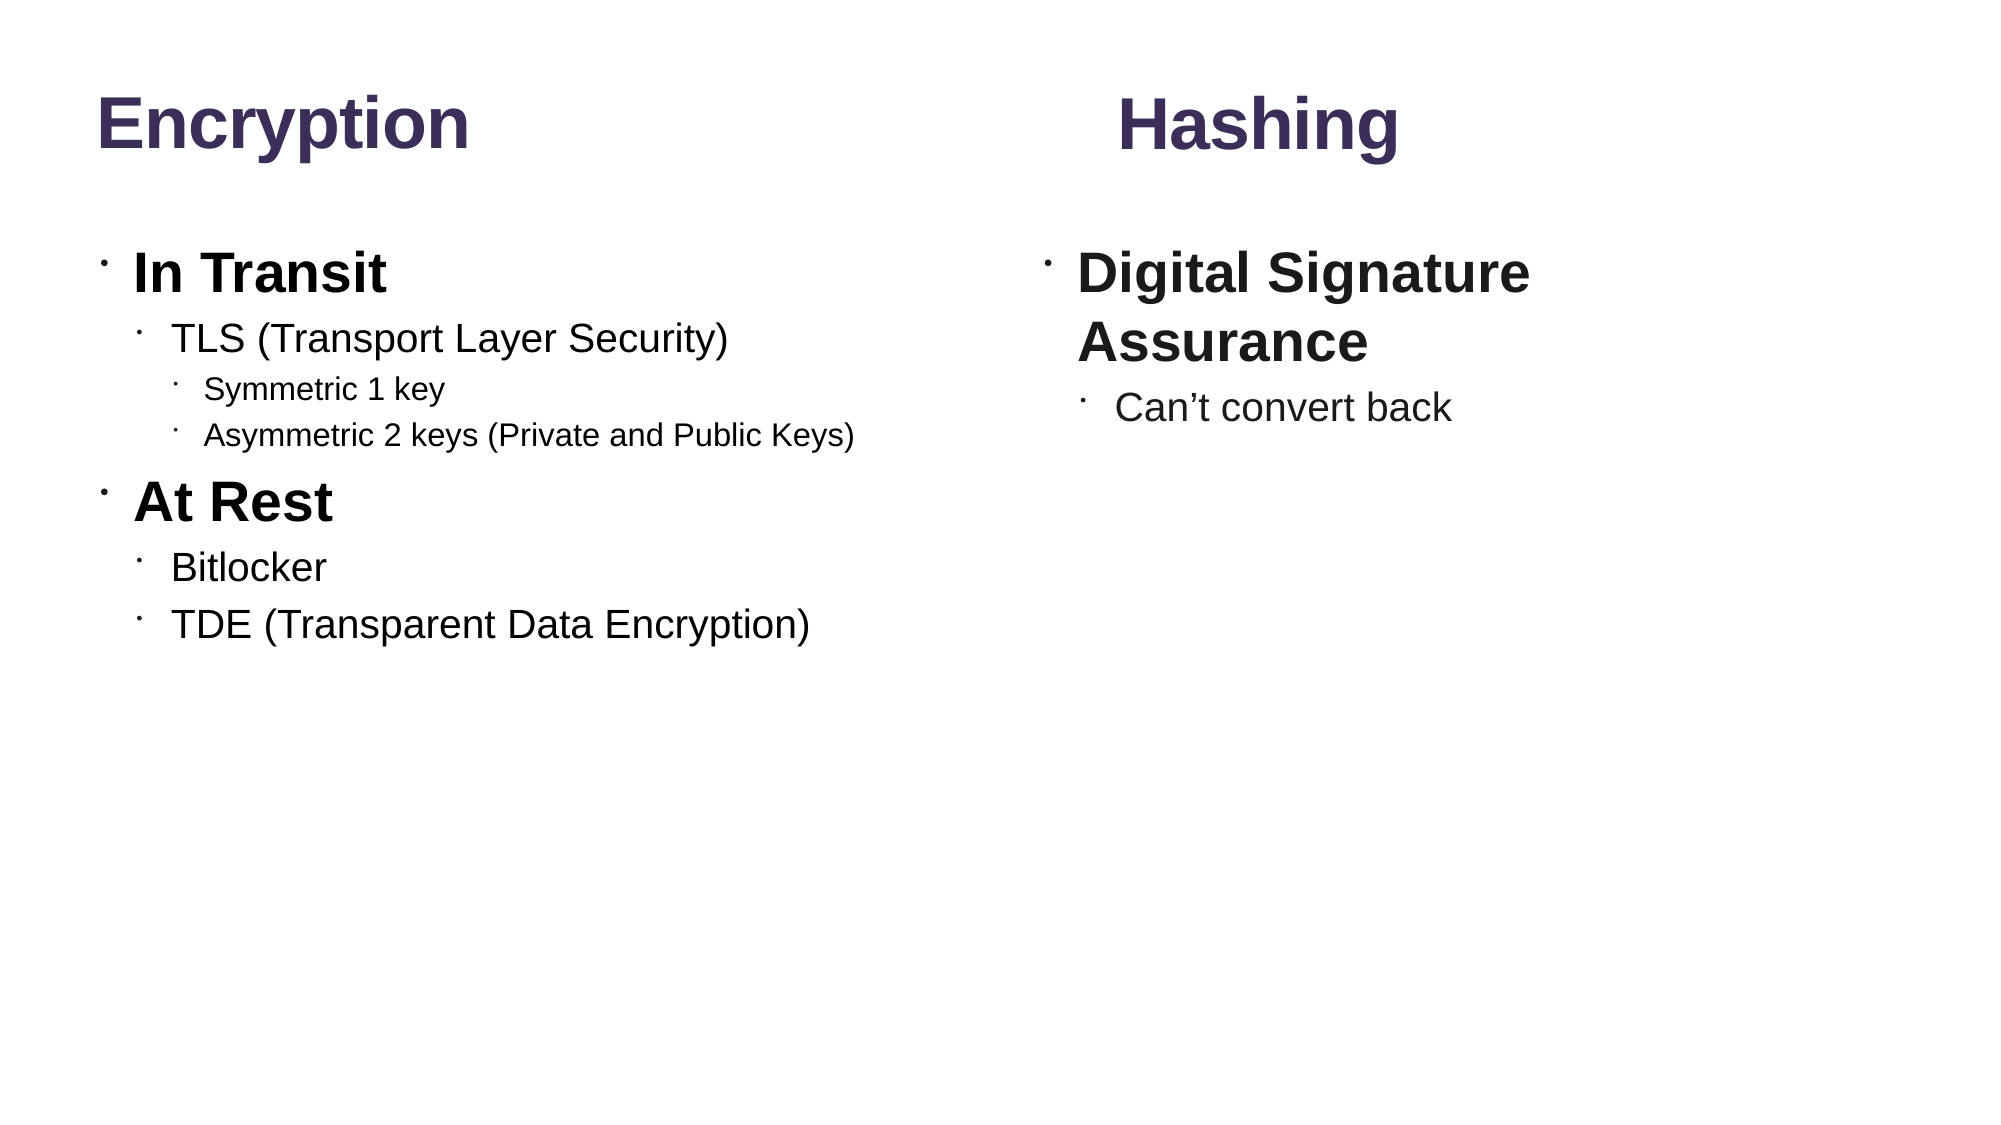

# Encryption
Hashing
Digital Signature Assurance
Can’t convert back
In Transit
TLS (Transport Layer Security)
Symmetric 1 key
Asymmetric 2 keys (Private and Public Keys)
At Rest
Bitlocker
TDE (Transparent Data Encryption)